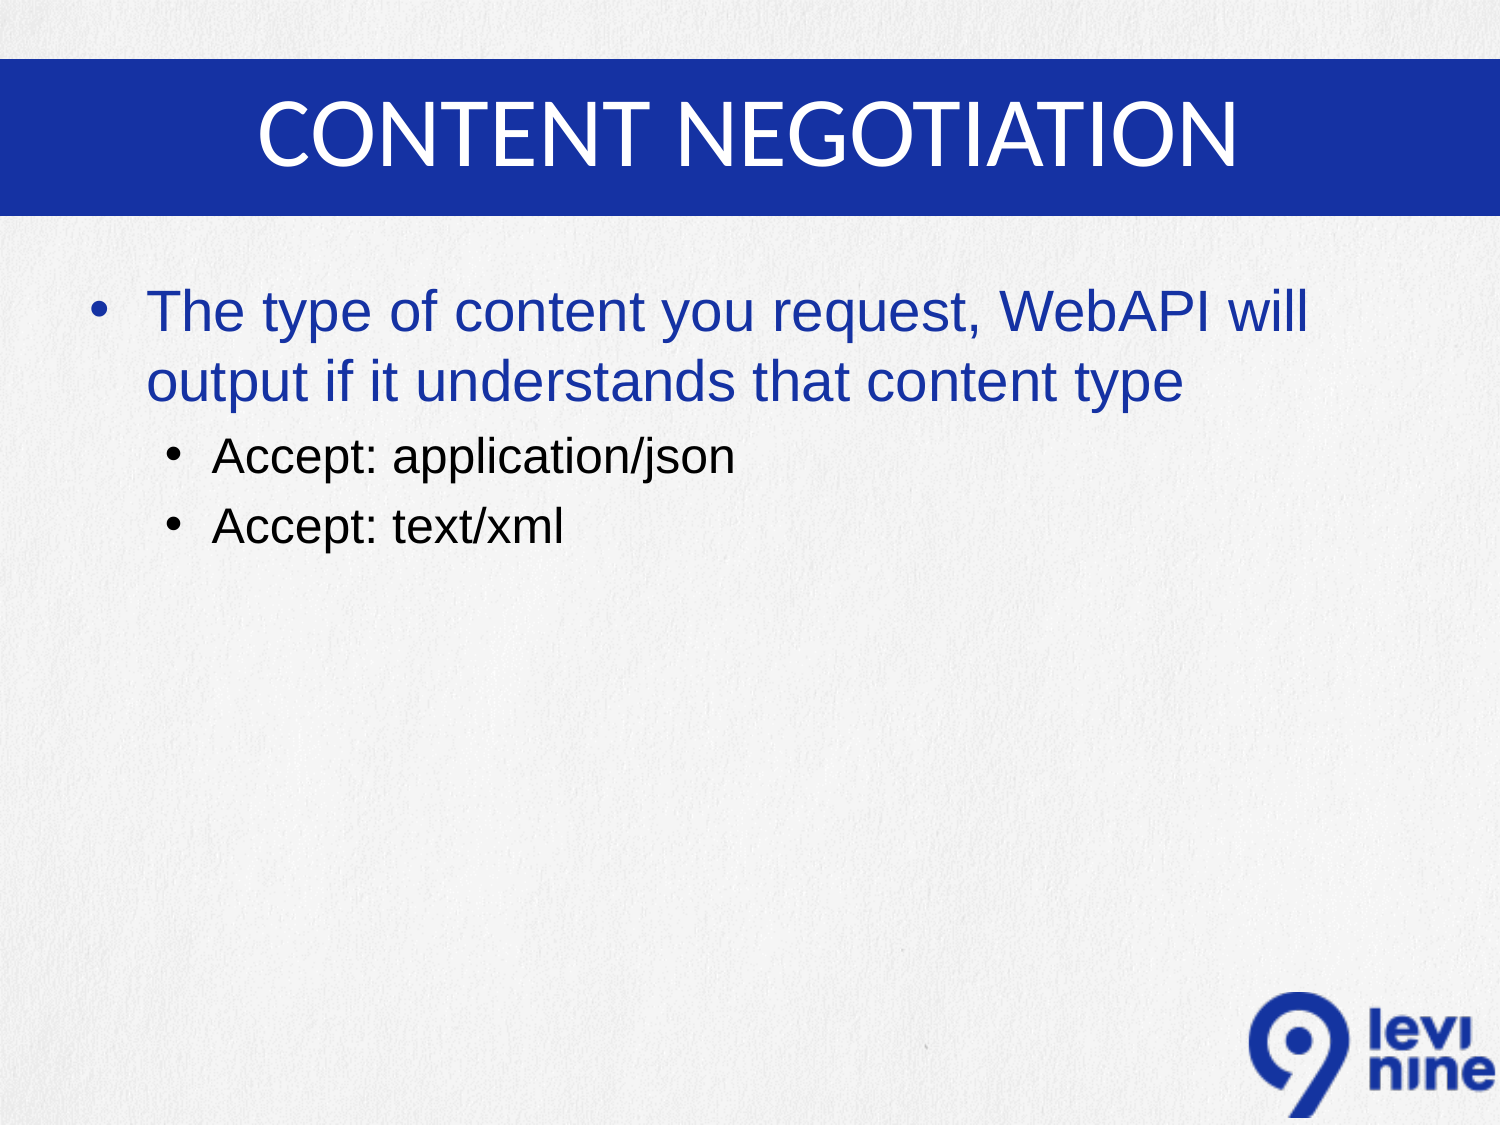

# CONTENT NEGOTIATION
The type of content you request, WebAPI will output if it understands that content type
Accept: application/json
Accept: text/xml